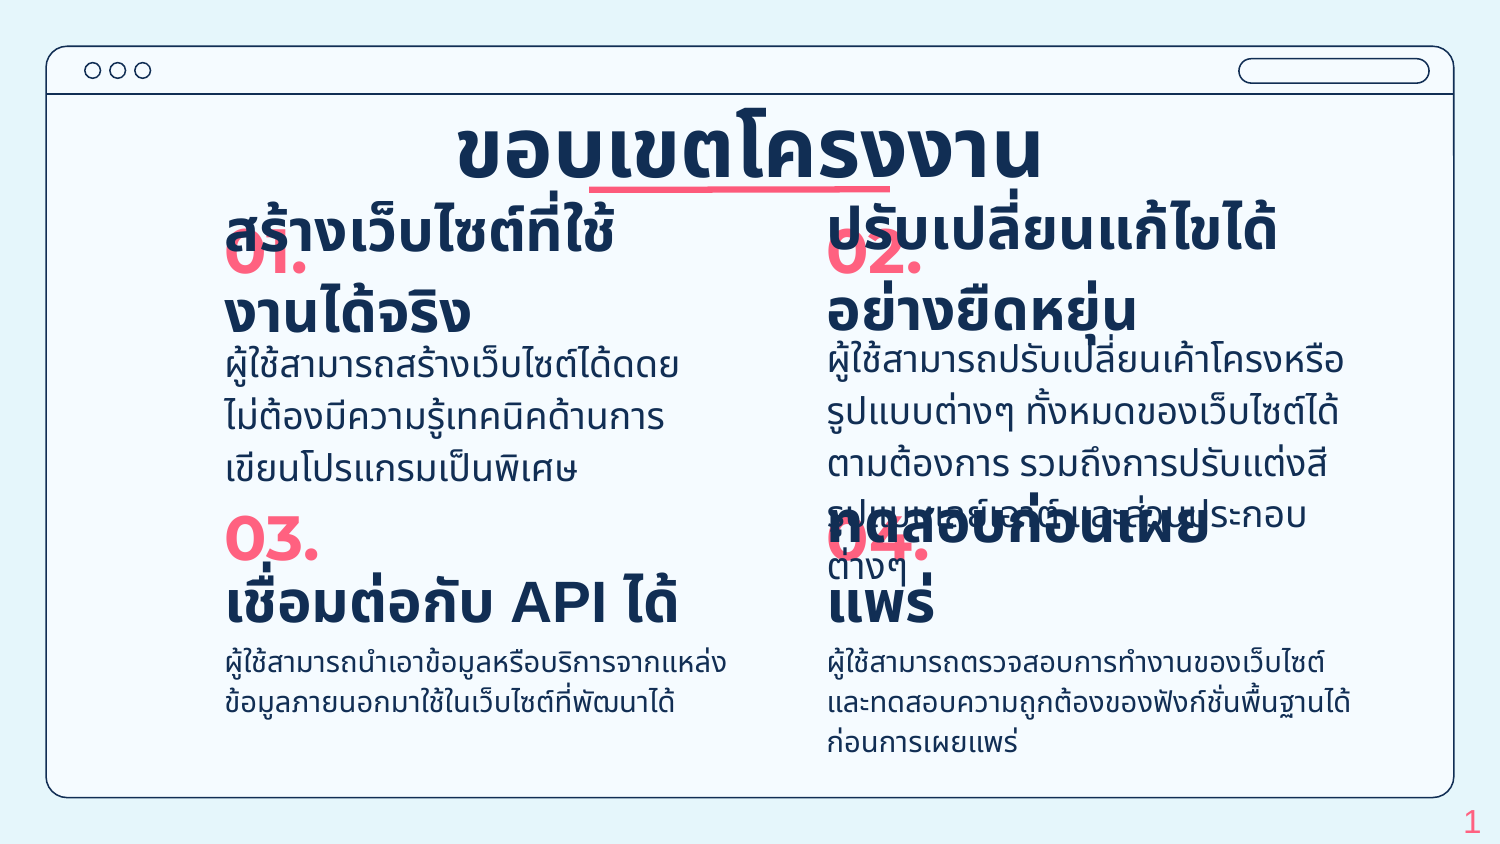

# ขอบเขตโครงงาน
01.
02.
ปรับเปลี่ยนแก้ไขได้อย่างยืดหยุ่น
สร้างเว็บไซต์ที่ใช้งานได้จริง
ผู้ใช้สามารถปรับเปลี่ยนเค้าโครงหรือรูปแบบต่างๆ ทั้งหมดของเว็บไซต์ได้ตามต้องการ รวมถึงการปรับแต่งสี รูปแบบเลย์เอาต์ และส่วนประกอบต่างๆ
ผู้ใช้สามารถสร้างเว็บไซต์ได้ดดยไม่ต้องมีความรู้เทคนิคด้านการเขียนโปรแกรมเป็นพิเศษ
03.
04.
เชื่อมต่อกับ API ได้
ทดสอบก่อนเผยแพร่
ผู้ใช้สามารถนำเอาข้อมูลหรือบริการจากแหล่งข้อมูลภายนอกมาใช้ในเว็บไซต์ที่พัฒนาได้
ผู้ใช้สามารถตรวจสอบการทำงานของเว็บไซต์และทดสอบความถูกต้องของฟังก์ชั่นพื้นฐานได้ก่อนการเผยแพร่
10